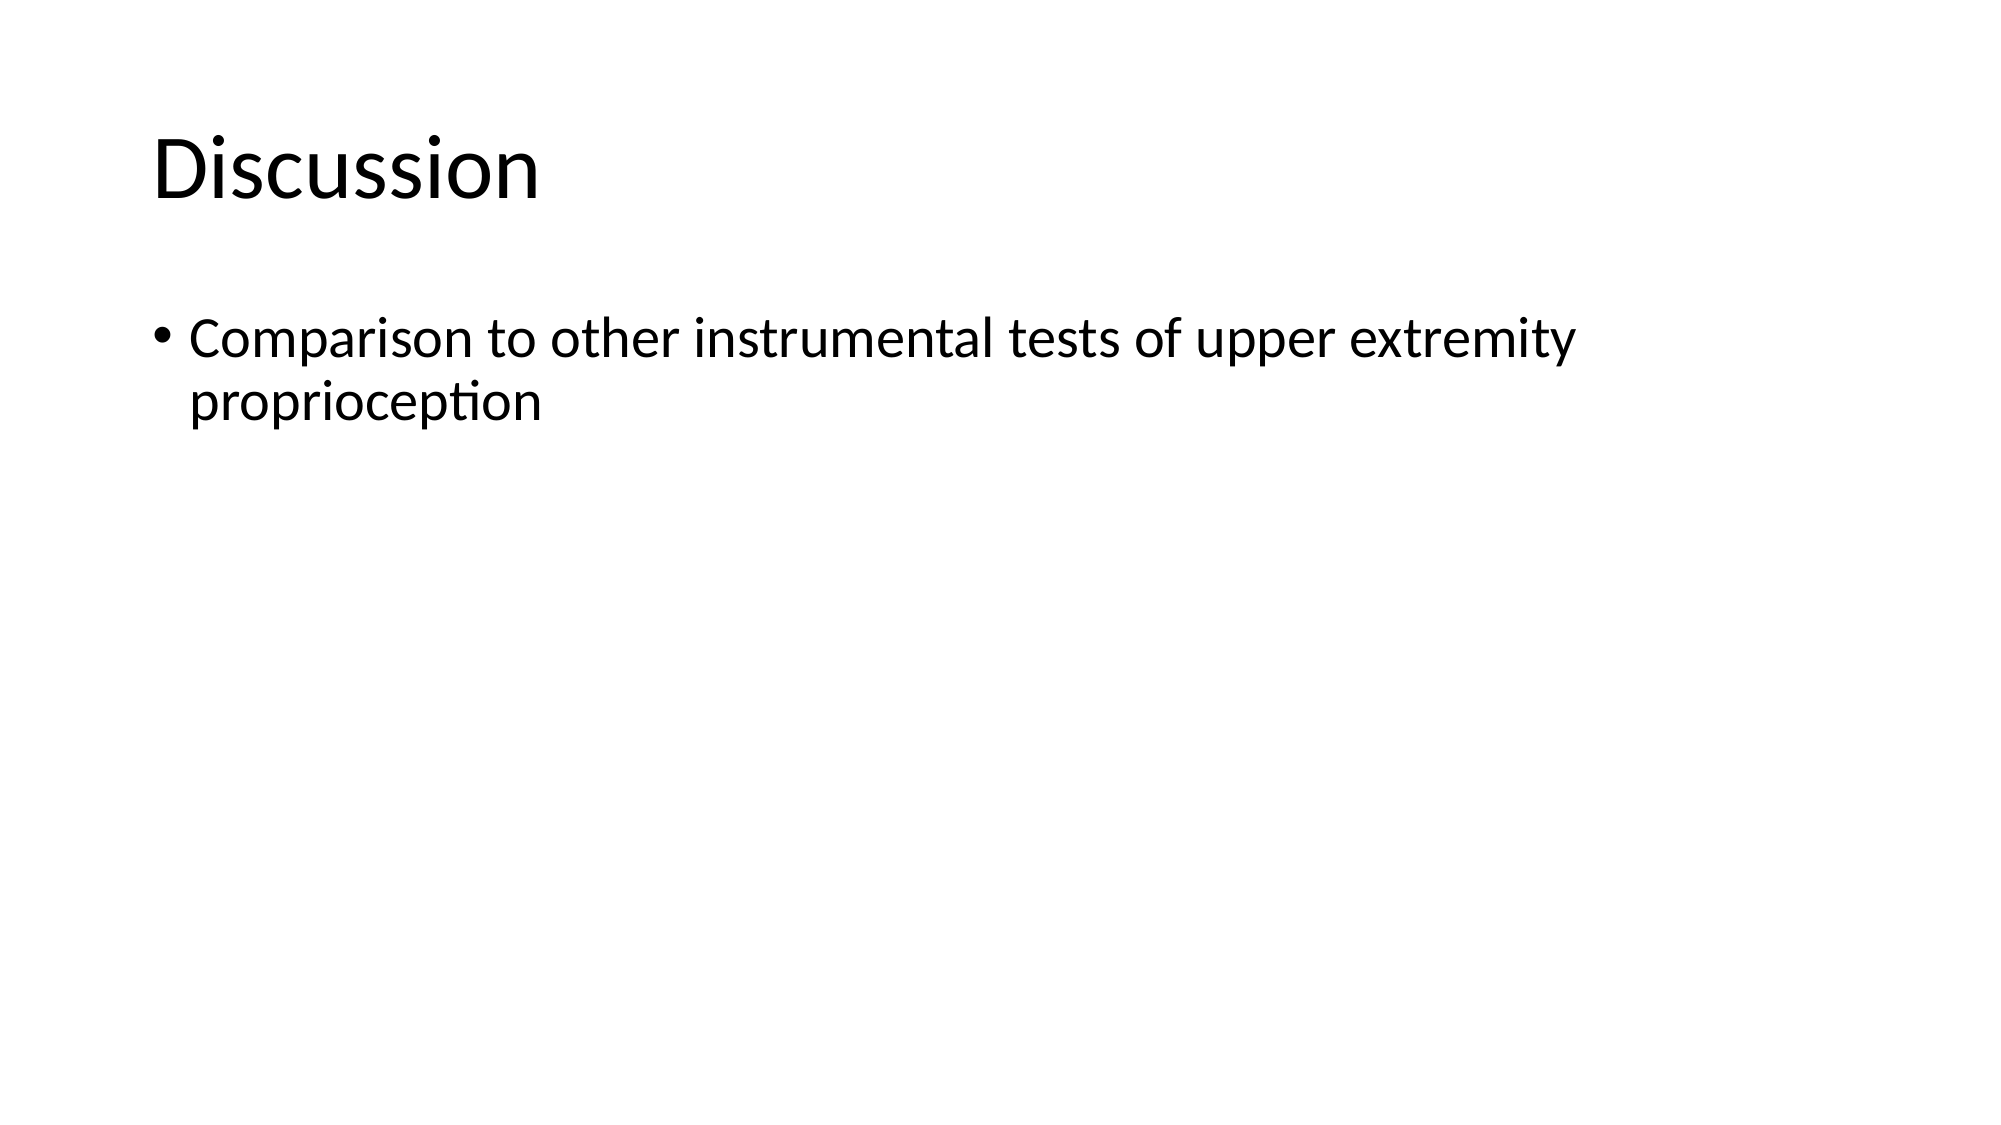

# Discussion
Comparison to other instrumental tests of upper extremity proprioception